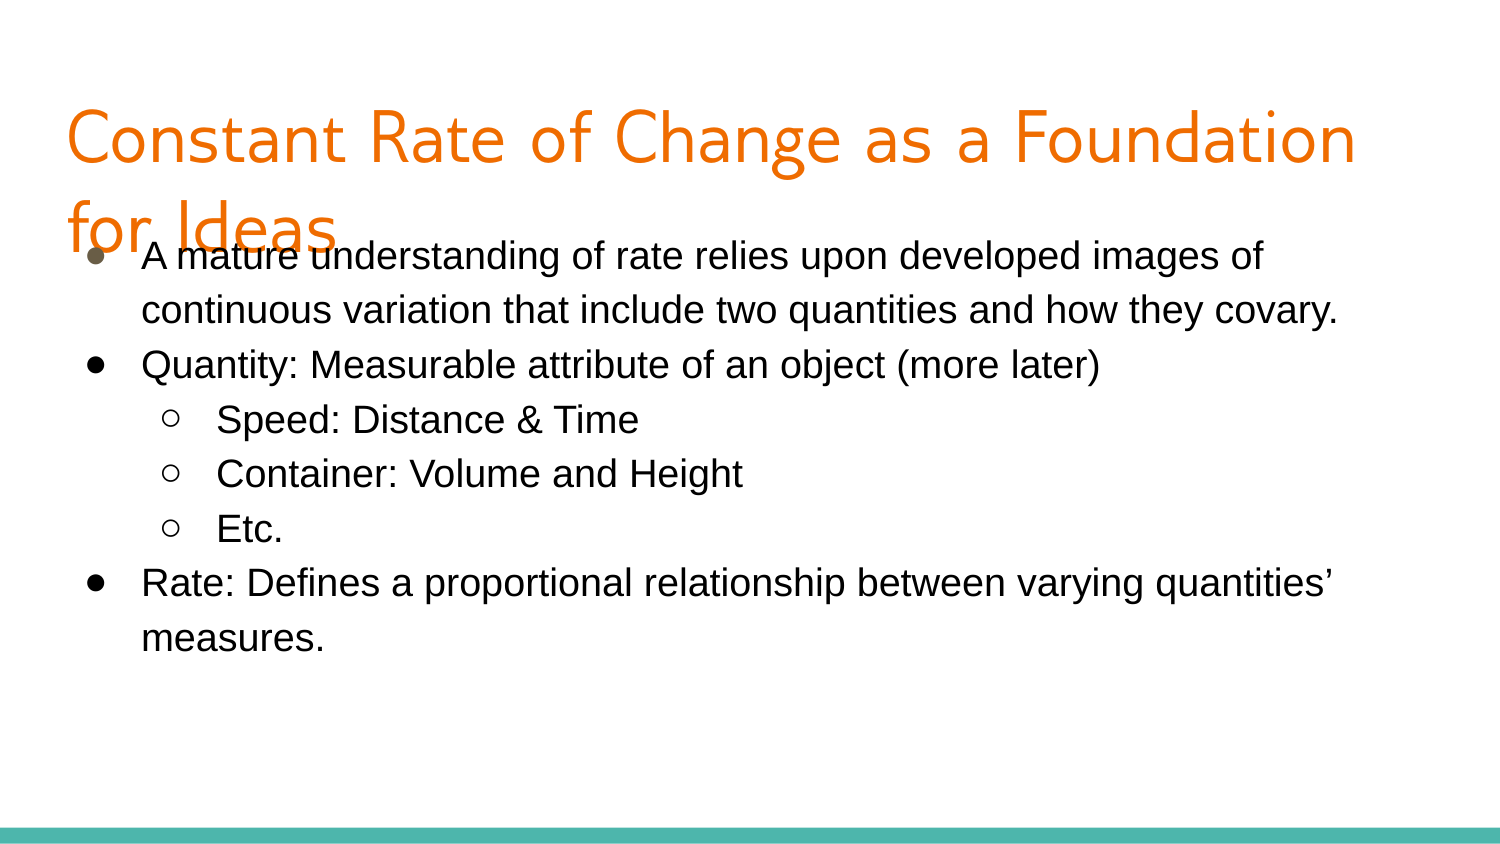

# Constant Rate of Change as a Foundation for Ideas

A mature understanding of rate relies upon developed images of continuous variation that include two quantities and how they covary.
Quantity: Measurable attribute of an object (more later)
Speed: Distance & Time
Container: Volume and Height
Etc.
Rate: Defines a proportional relationship between varying quantities’ measures.